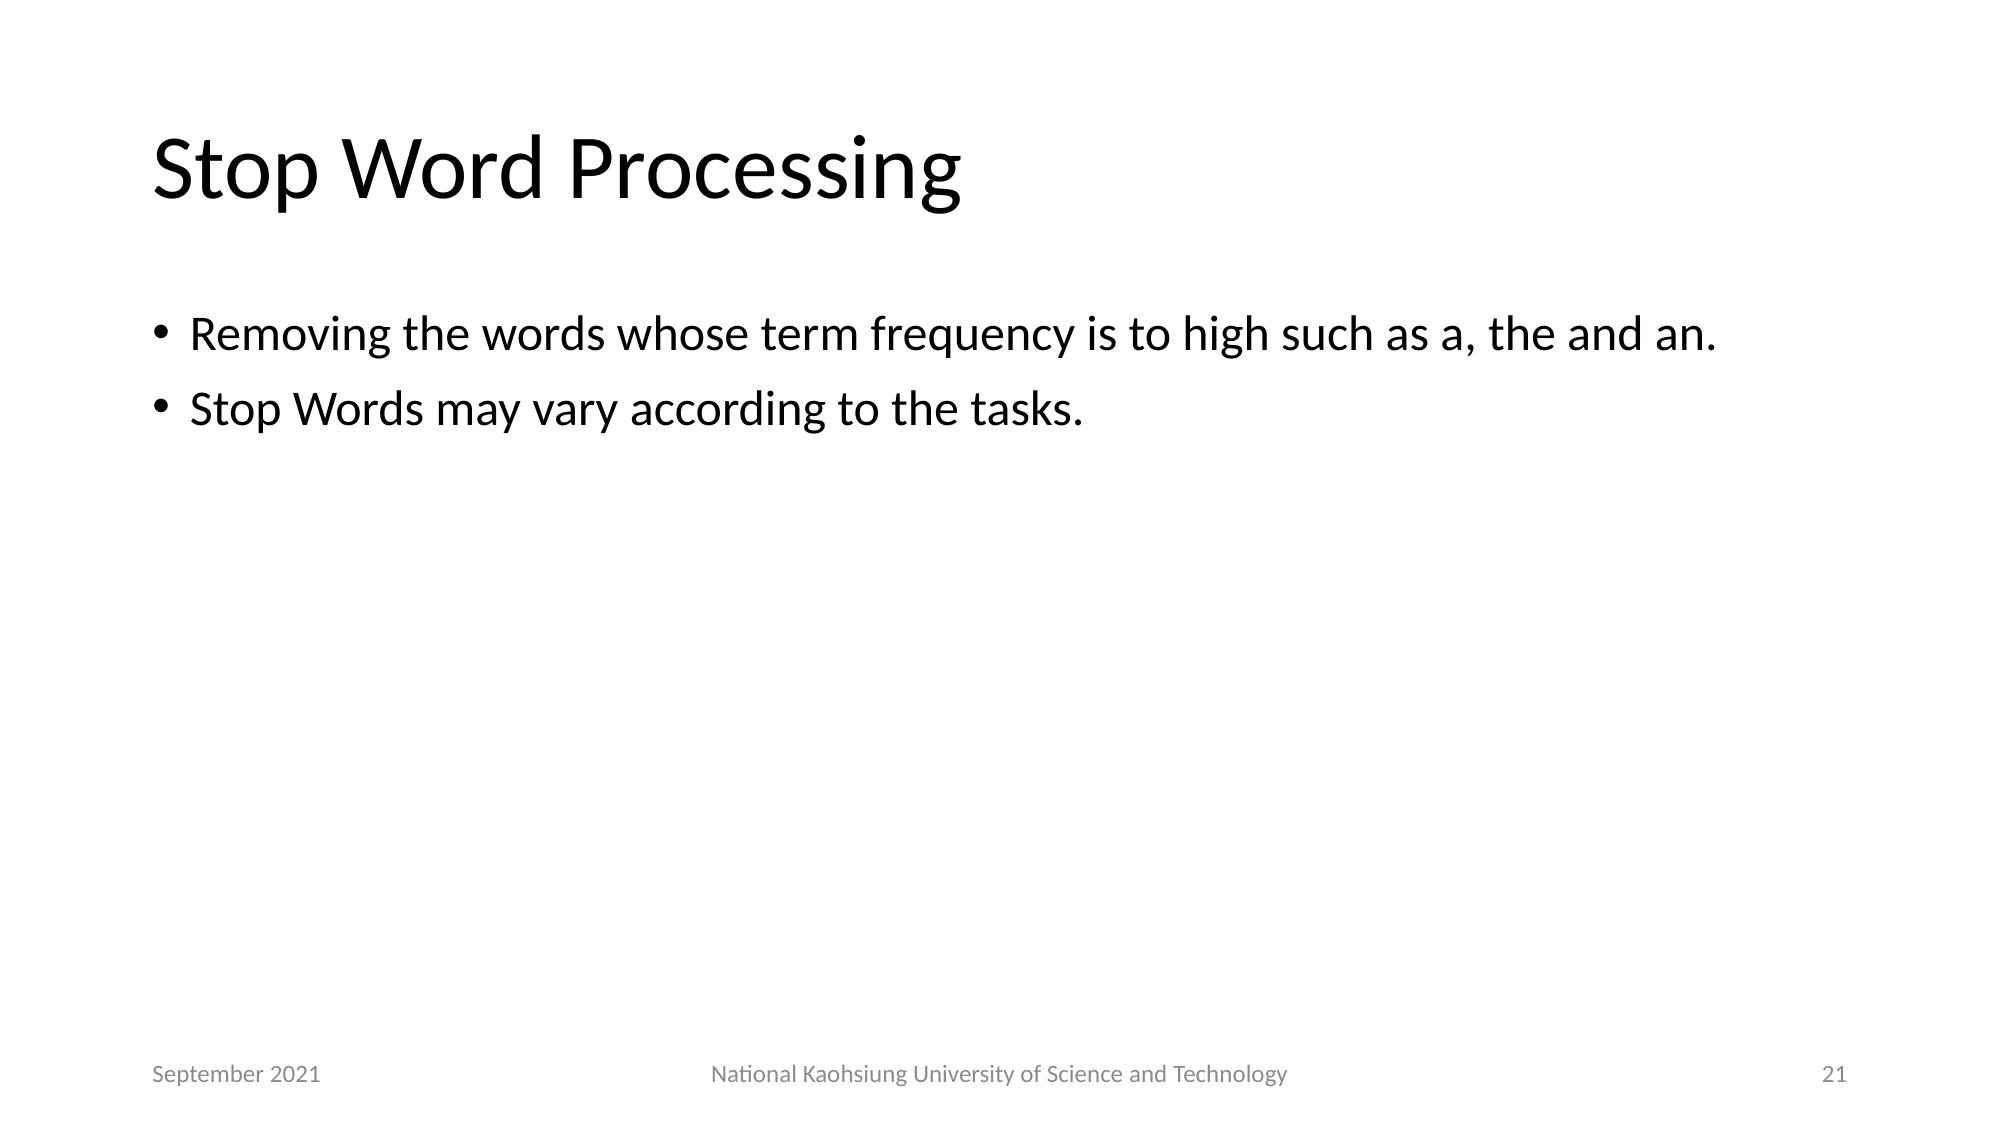

# Stop Word Processing
Removing the words whose term frequency is to high such as a, the and an.
Stop Words may vary according to the tasks.

September 2021
National Kaohsiung University of Science and Technology
21